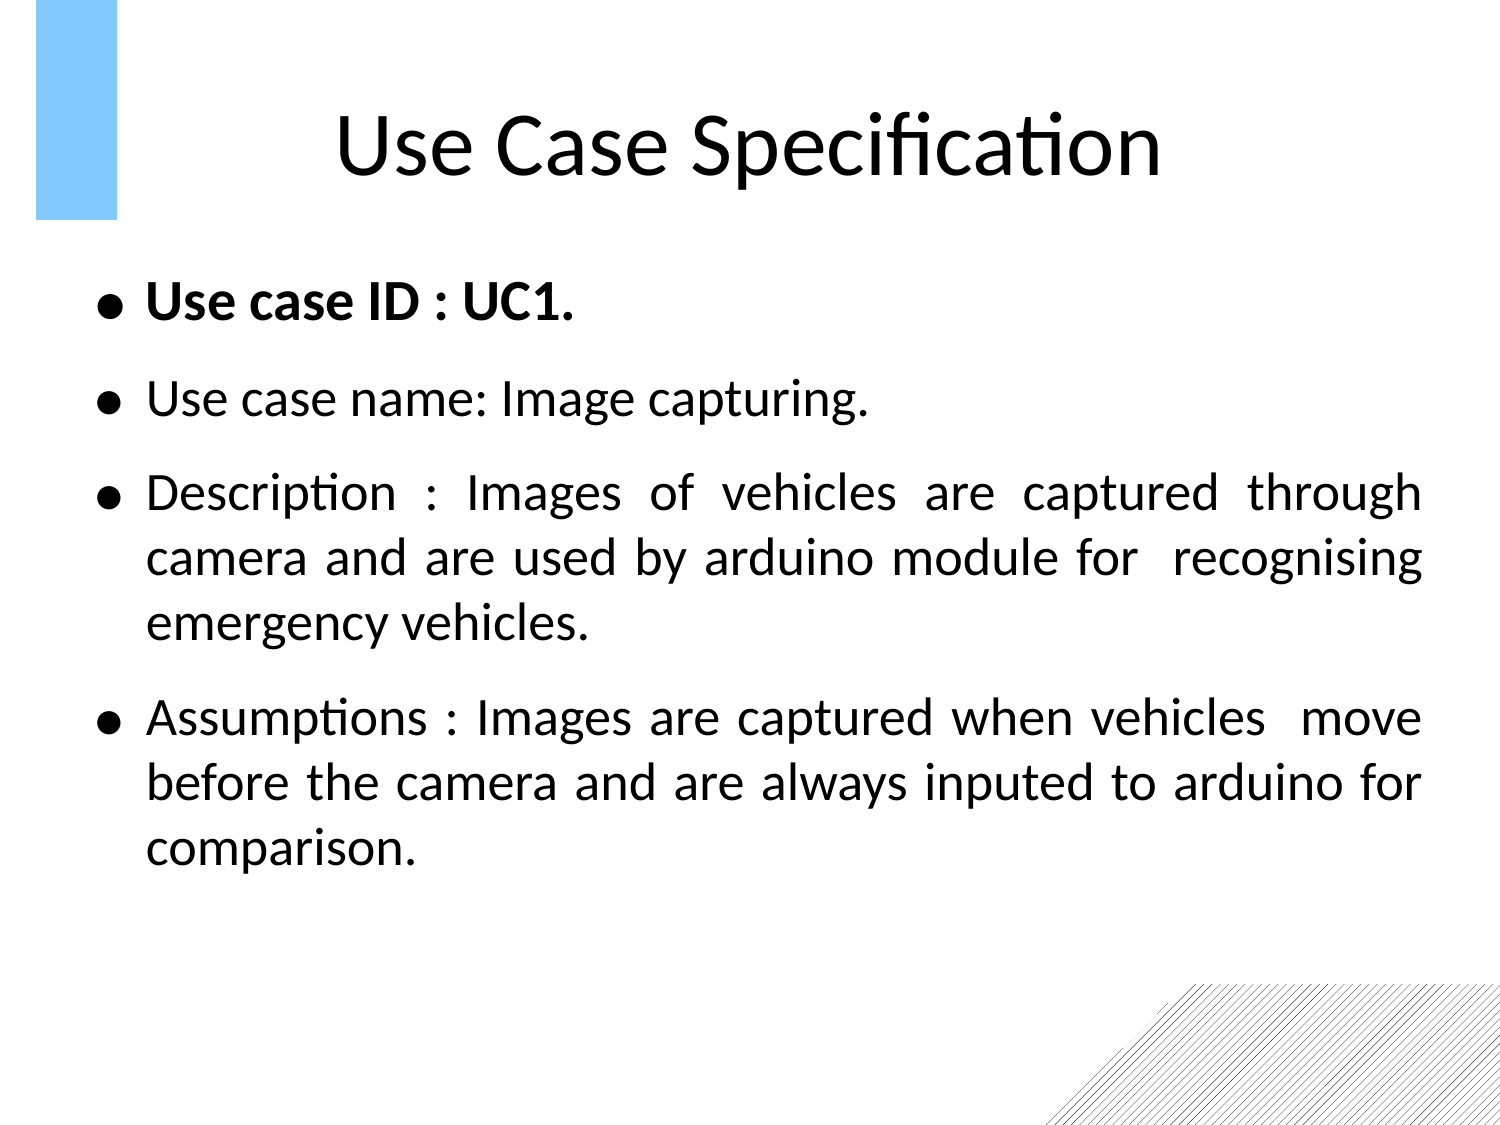

Use Case Specification
Use case ID : UC1.
Use case name: Image capturing.
Description : Images of vehicles are captured through camera and are used by arduino module for  recognising emergency vehicles.
Assumptions : Images are captured when vehicles  move before the camera and are always inputed to arduino for comparison.